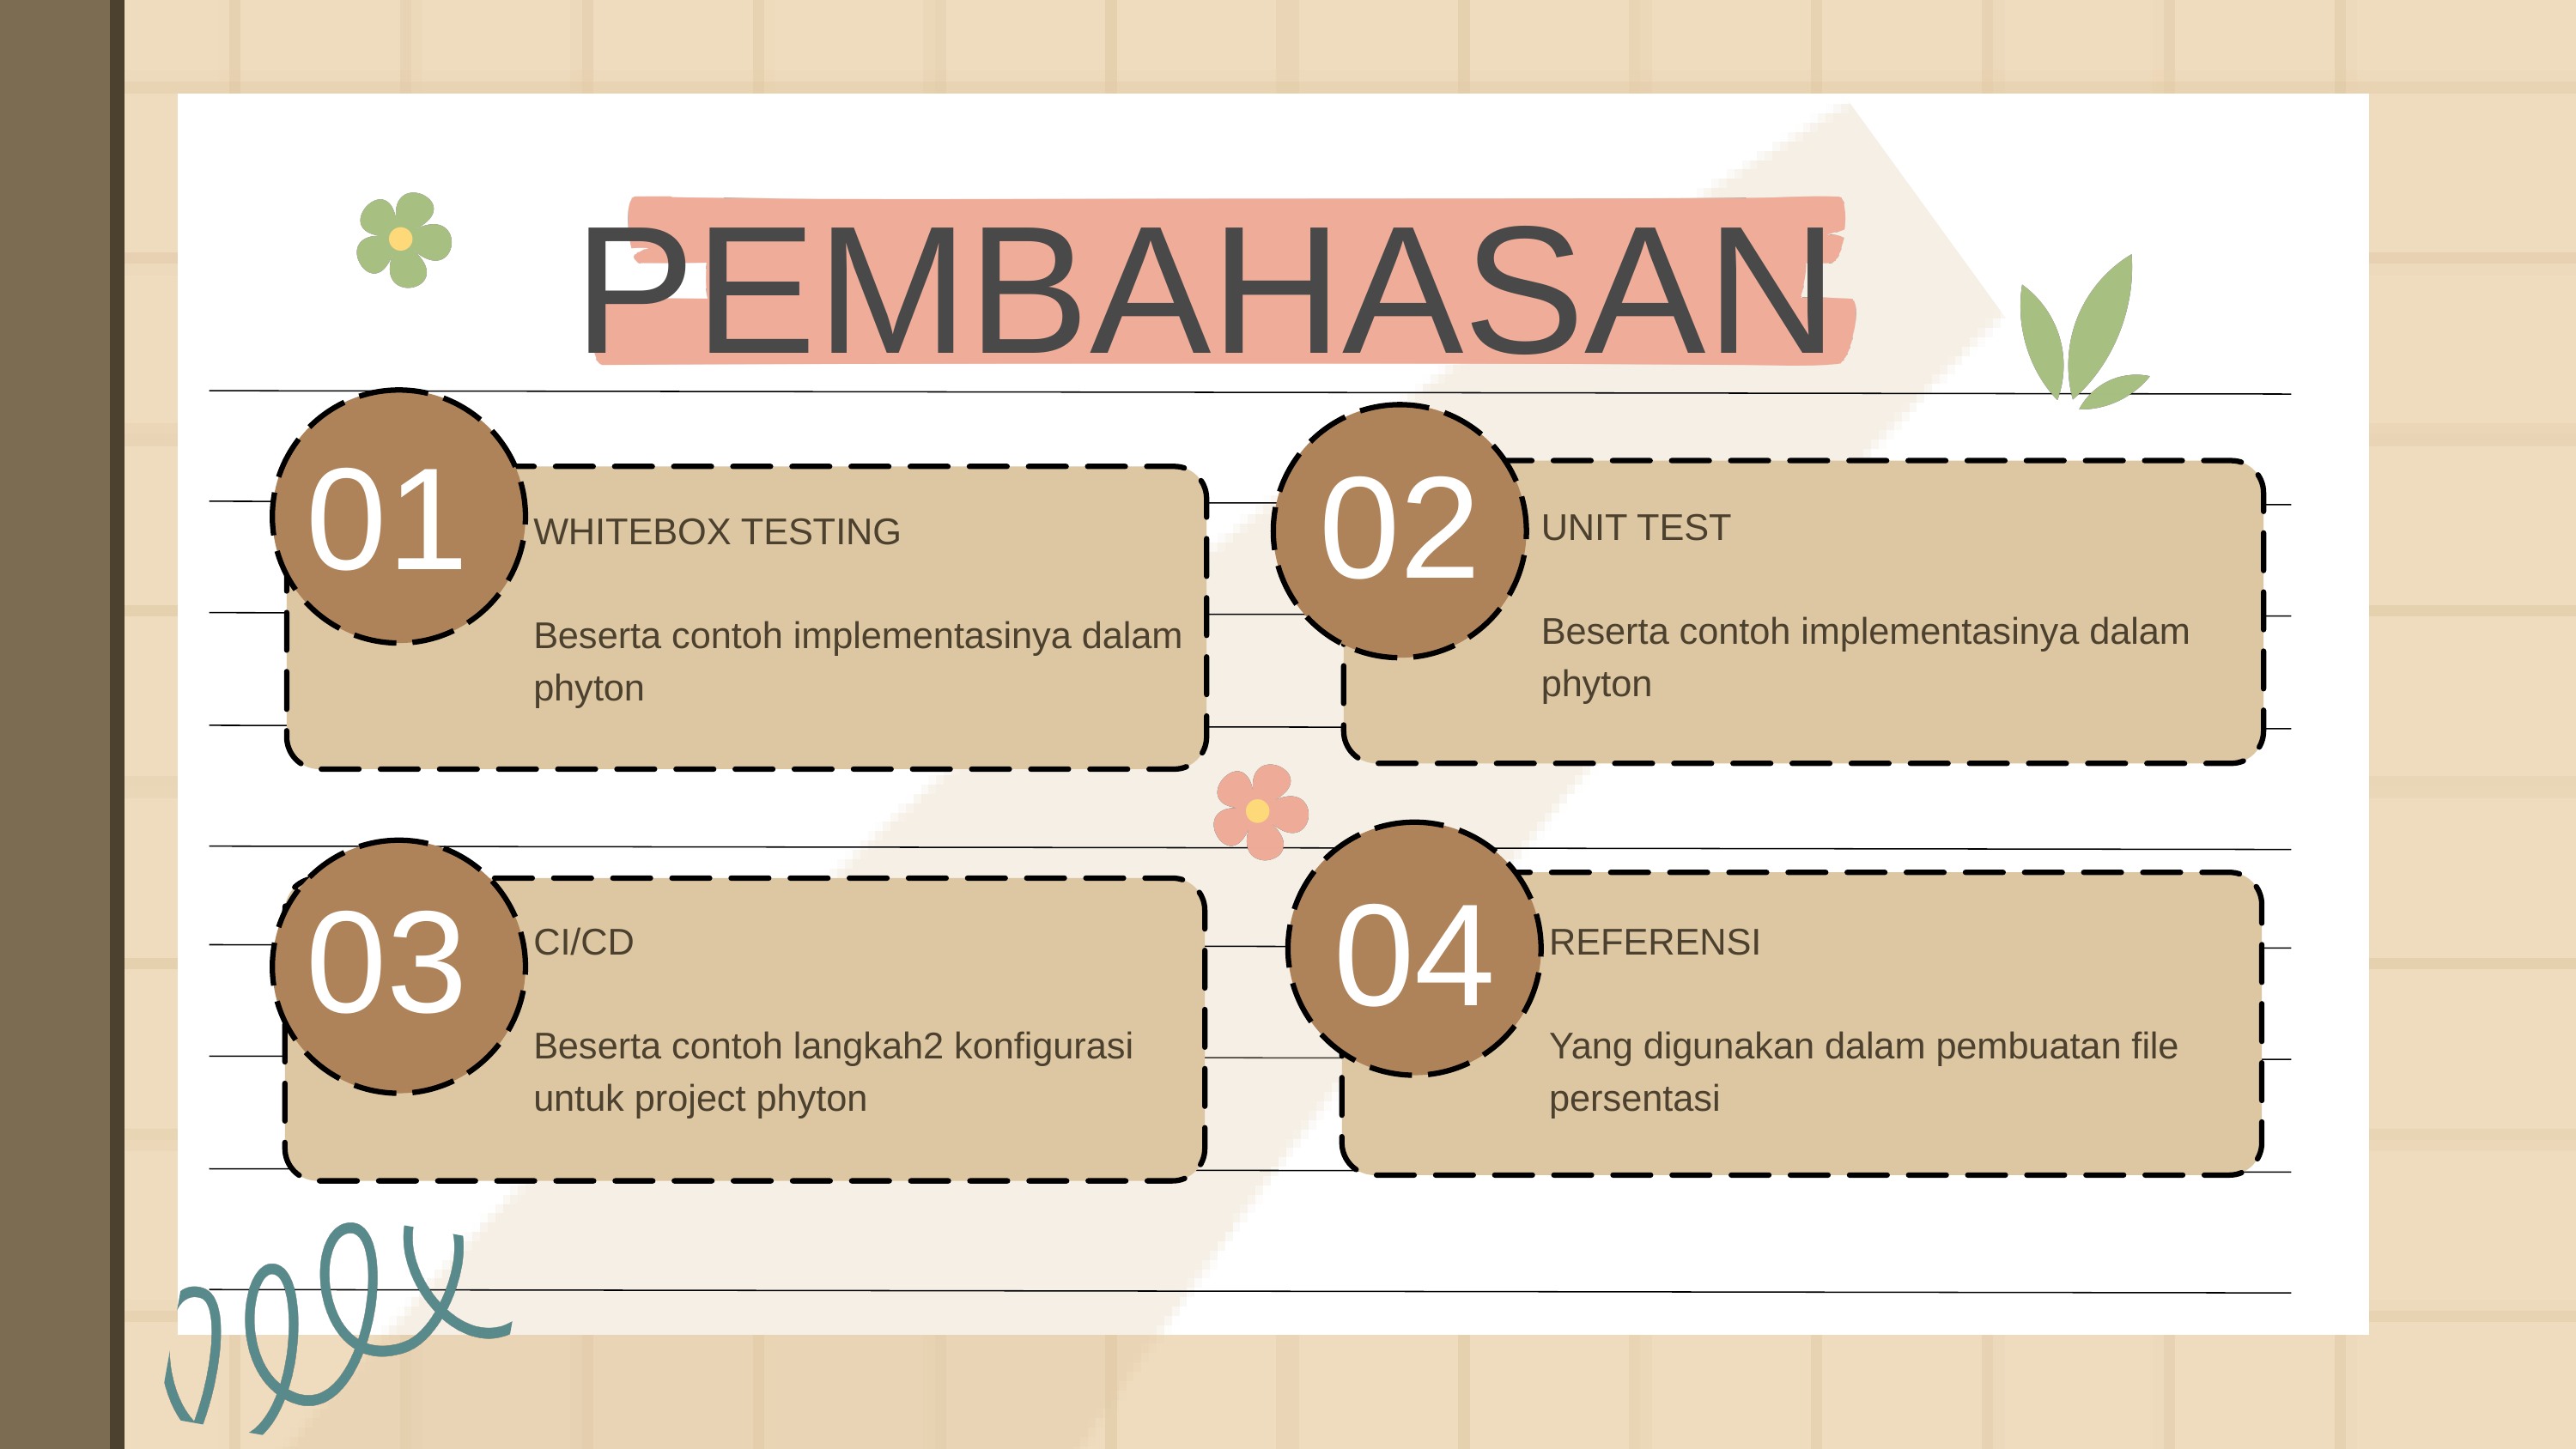

PEMBAHASAN

01
02

UNIT TEST

Beserta contoh implementasinya dalam phyton

WHITEBOX TESTING

Beserta contoh implementasinya dalam phyton

Task Name

04

03
CI/CD

Beserta contoh langkah2 konfigurasi untuk project phyton

REFERENSI

Yang digunakan dalam pembuatan file persentasi

Task Name